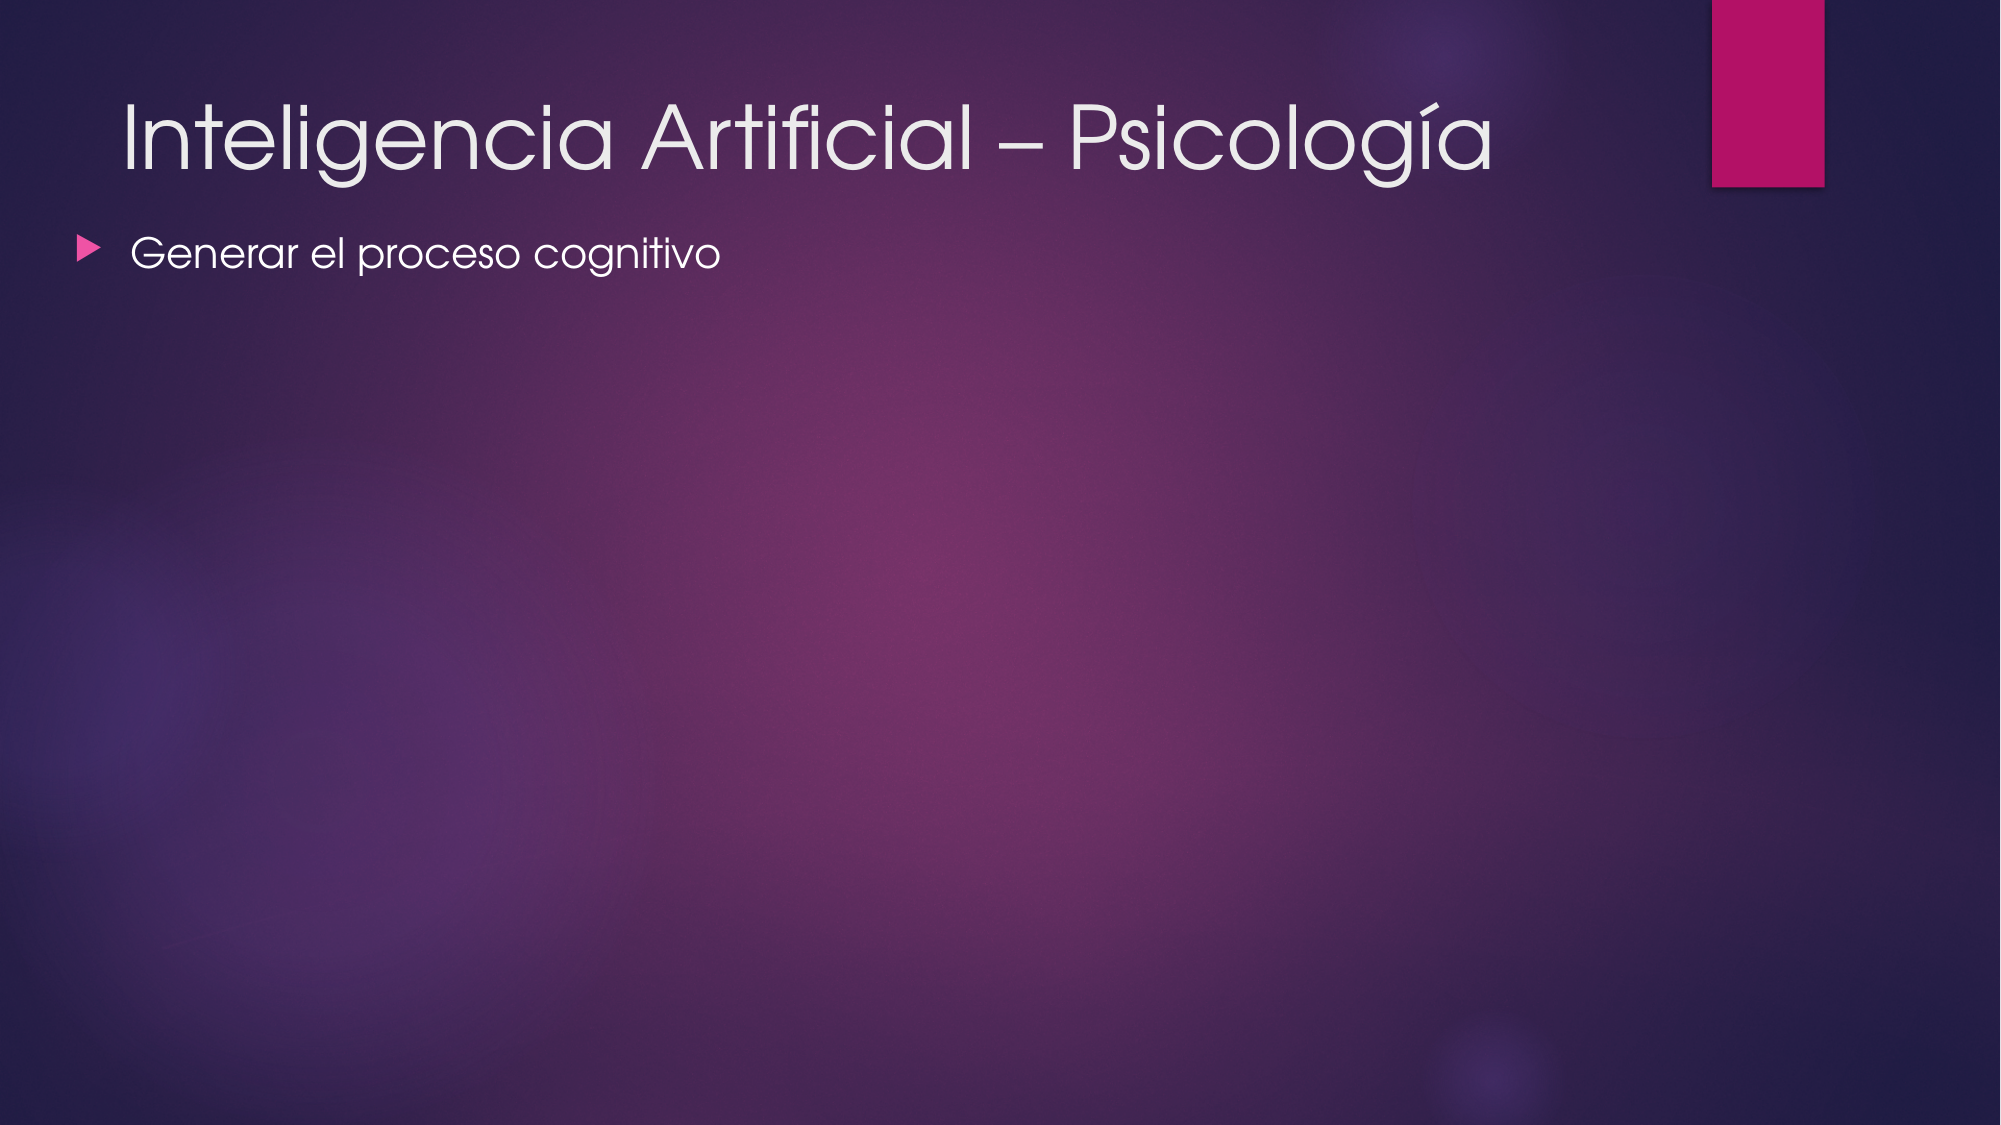

# Inteligencia Artificial – Psicología
Generar el proceso cognitivo